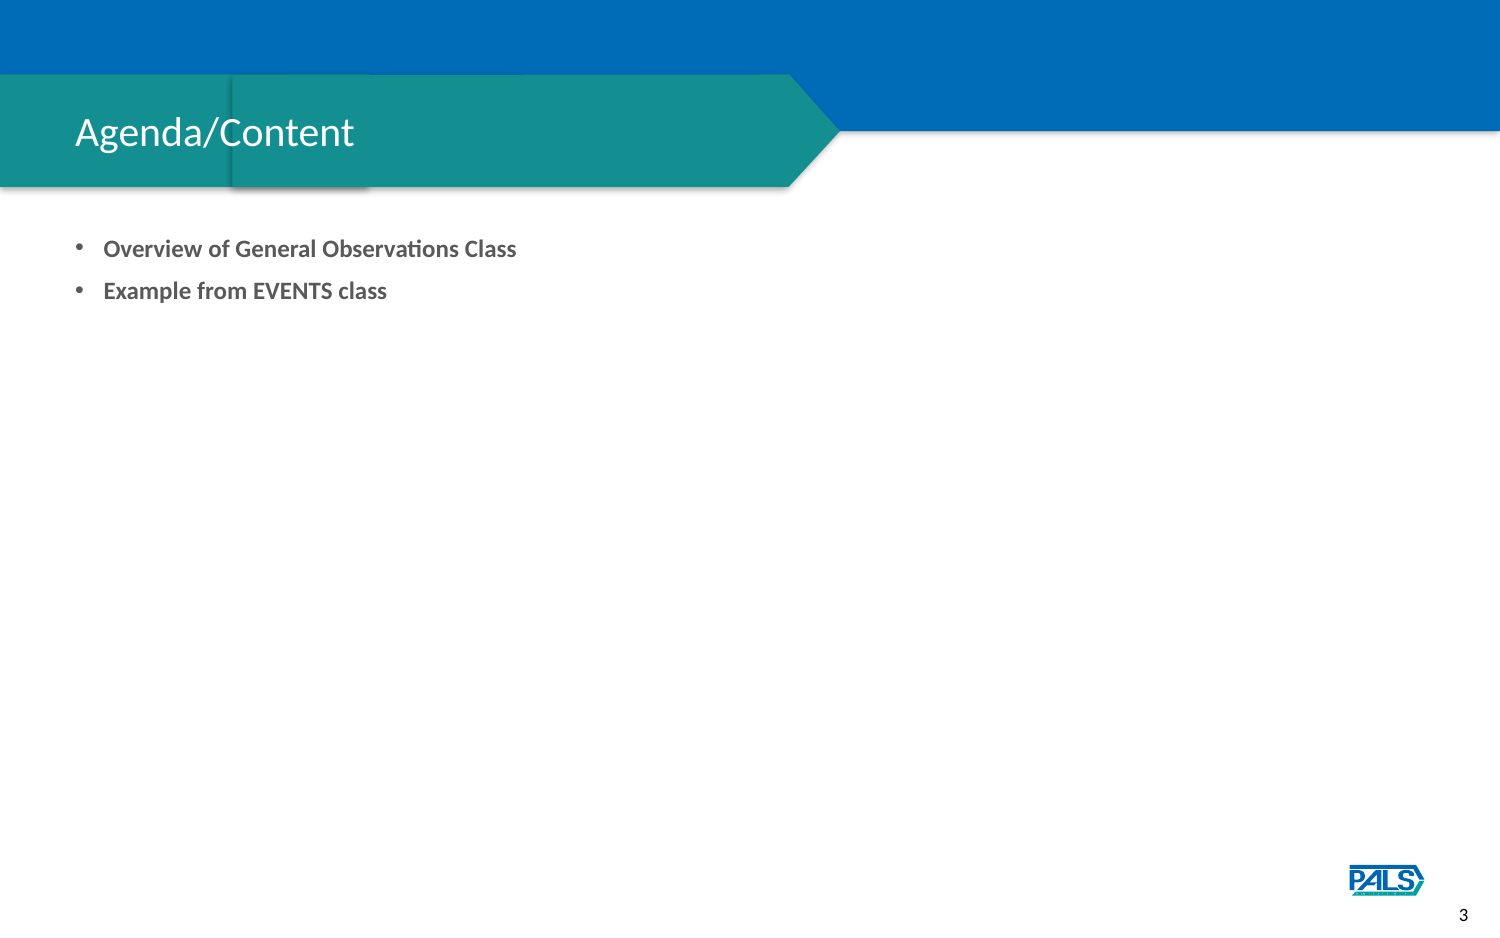

# Agenda/Content
Overview of General Observations Class
Example from EVENTS class